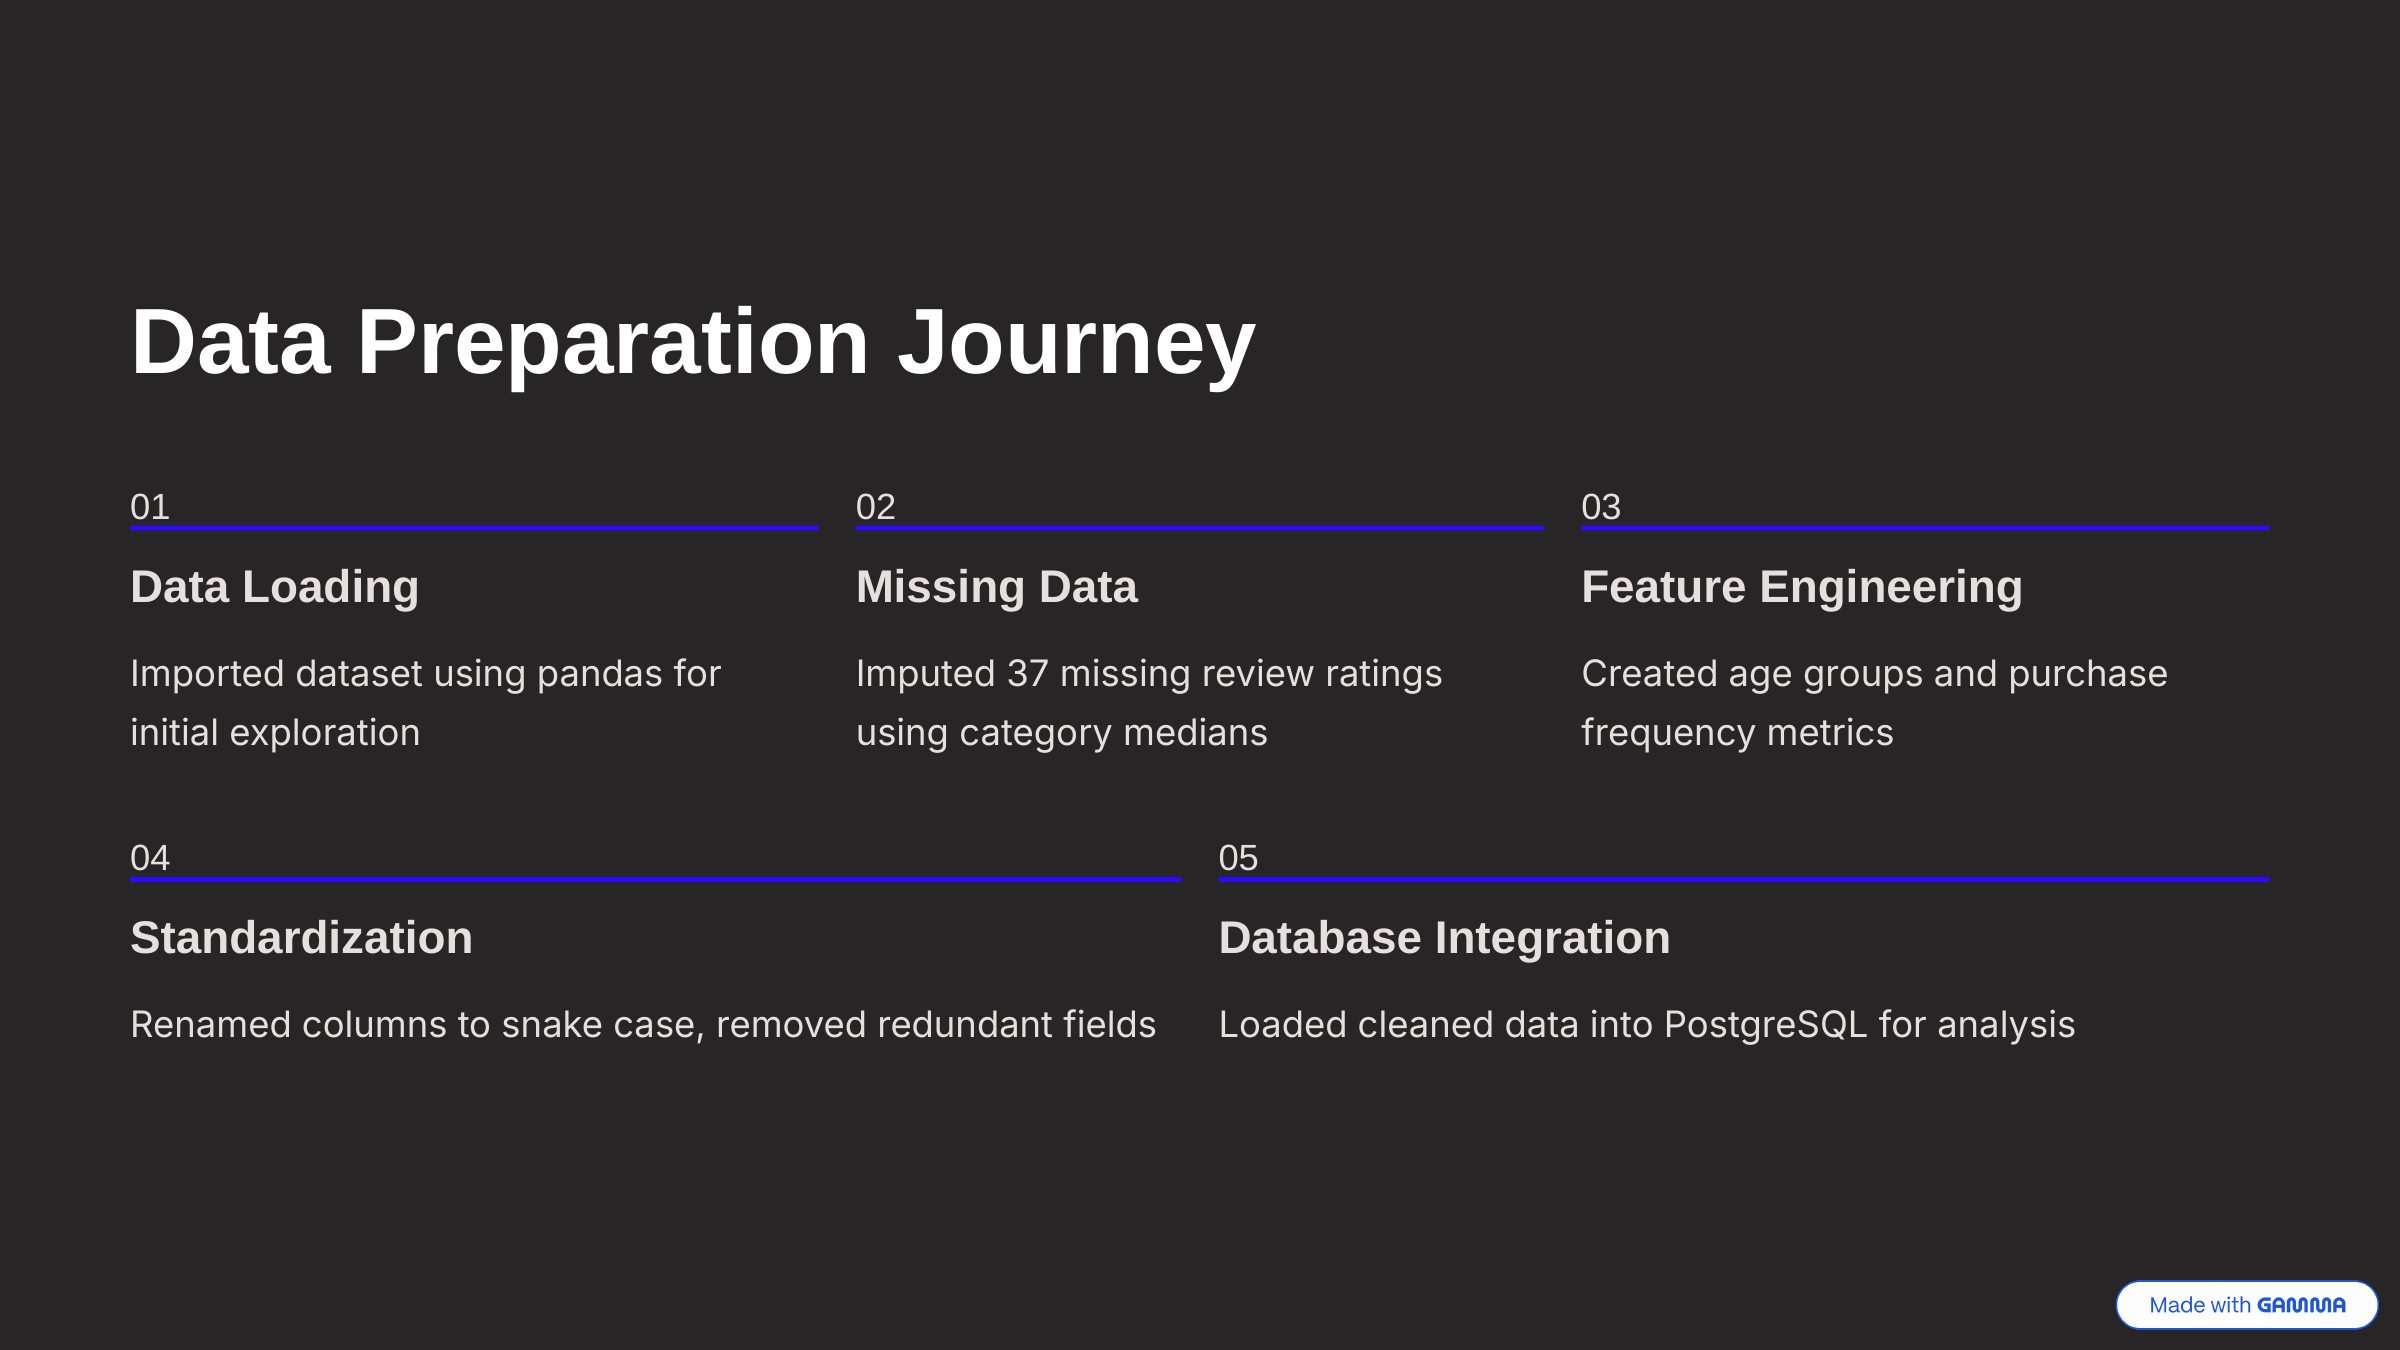

Data Preparation Journey
01
02
03

Data Loading
Missing Data
Feature Engineering
Imported dataset using pandas for initial exploration
Imputed 37 missing review ratings using category medians
Created age groups and purchase frequency metrics
04
05

Standardization
Database Integration
Renamed columns to snake case, removed redundant fields
Loaded cleaned data into PostgreSQL for analysis